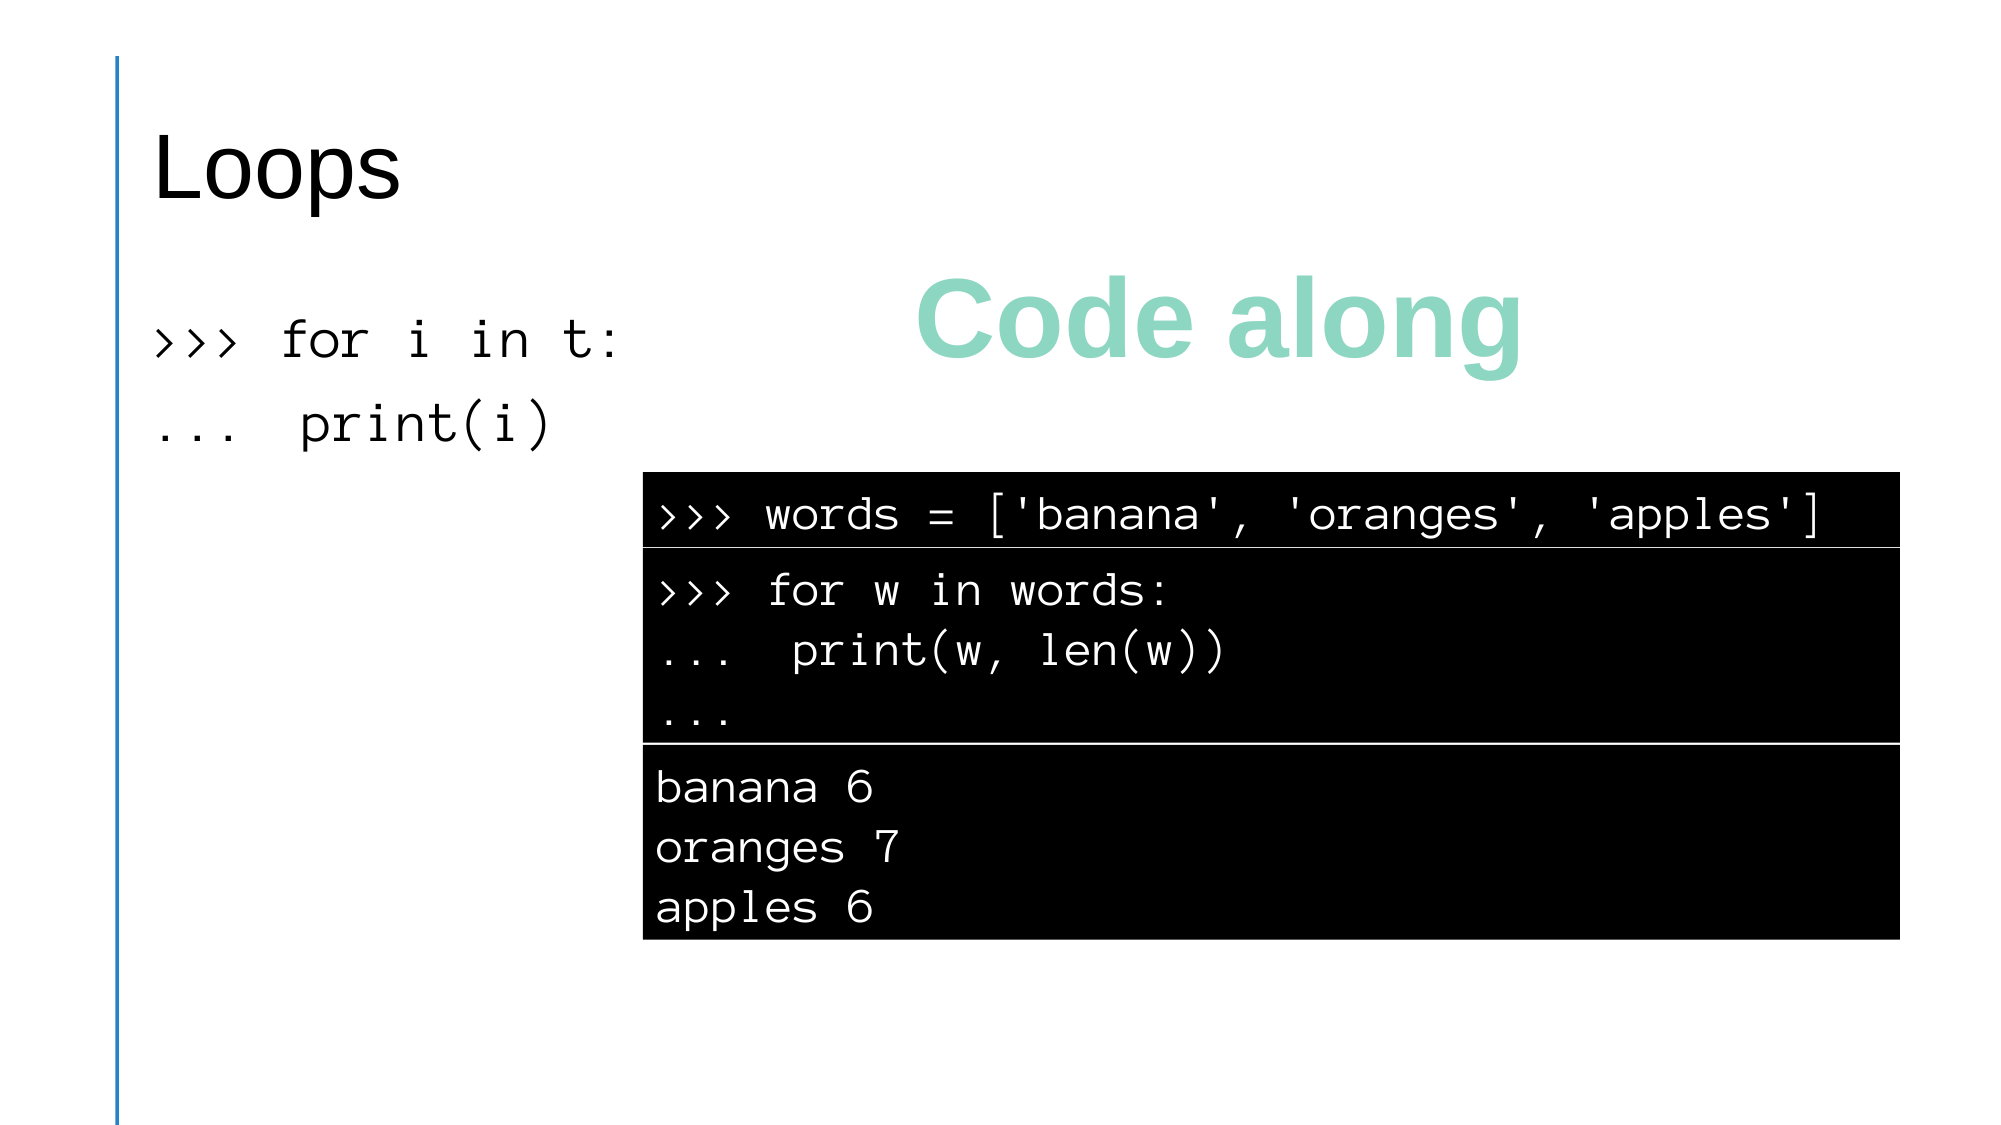

# Loops
Code along
>>> for i in t:
...	print(i)

>>> words = ['banana', 'oranges', 'apples']
>>> for w in words:
...  print(w, len(w))
...
banana 6
oranges 7
apples 6